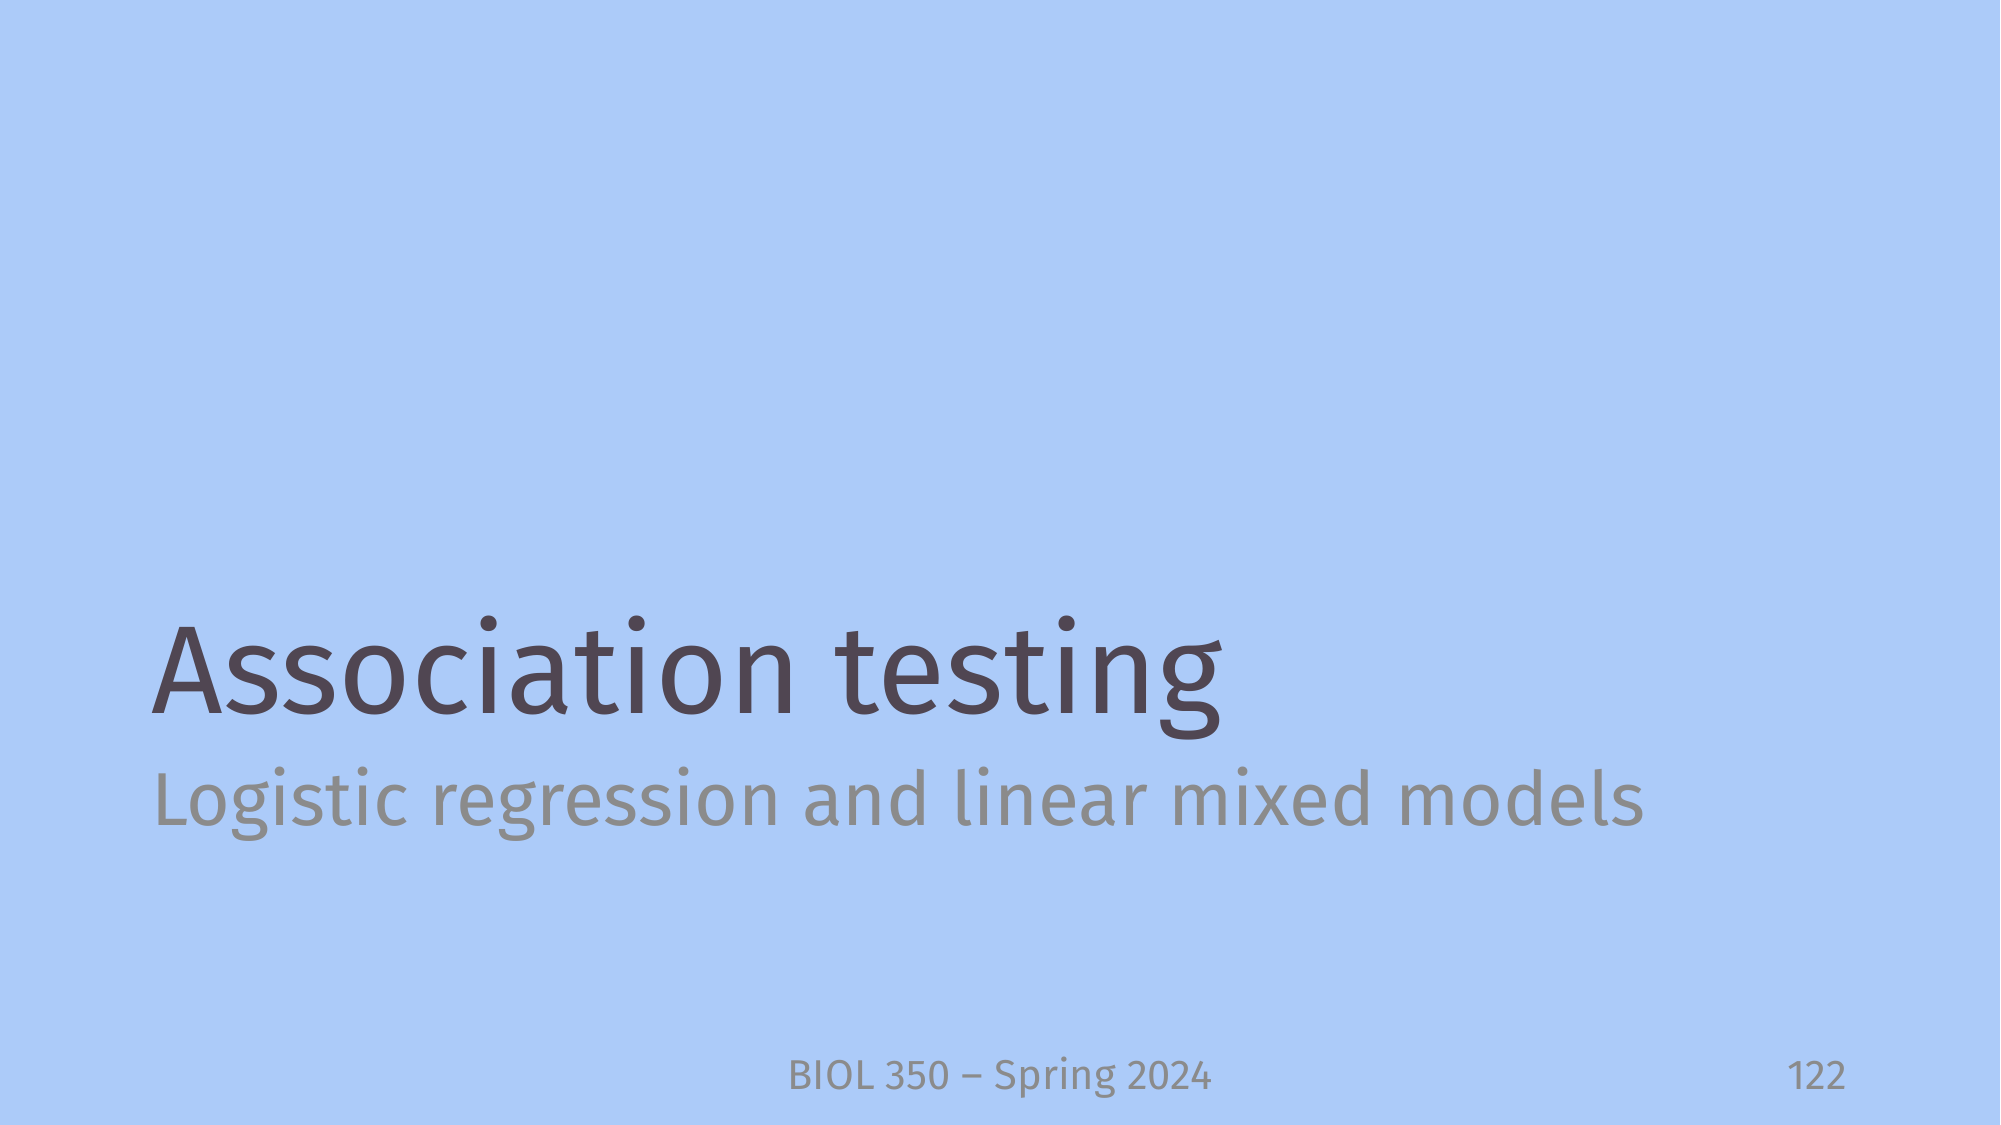

# Association testing
Logistic regression and linear mixed models
BIOL 350 – Spring 2024
122